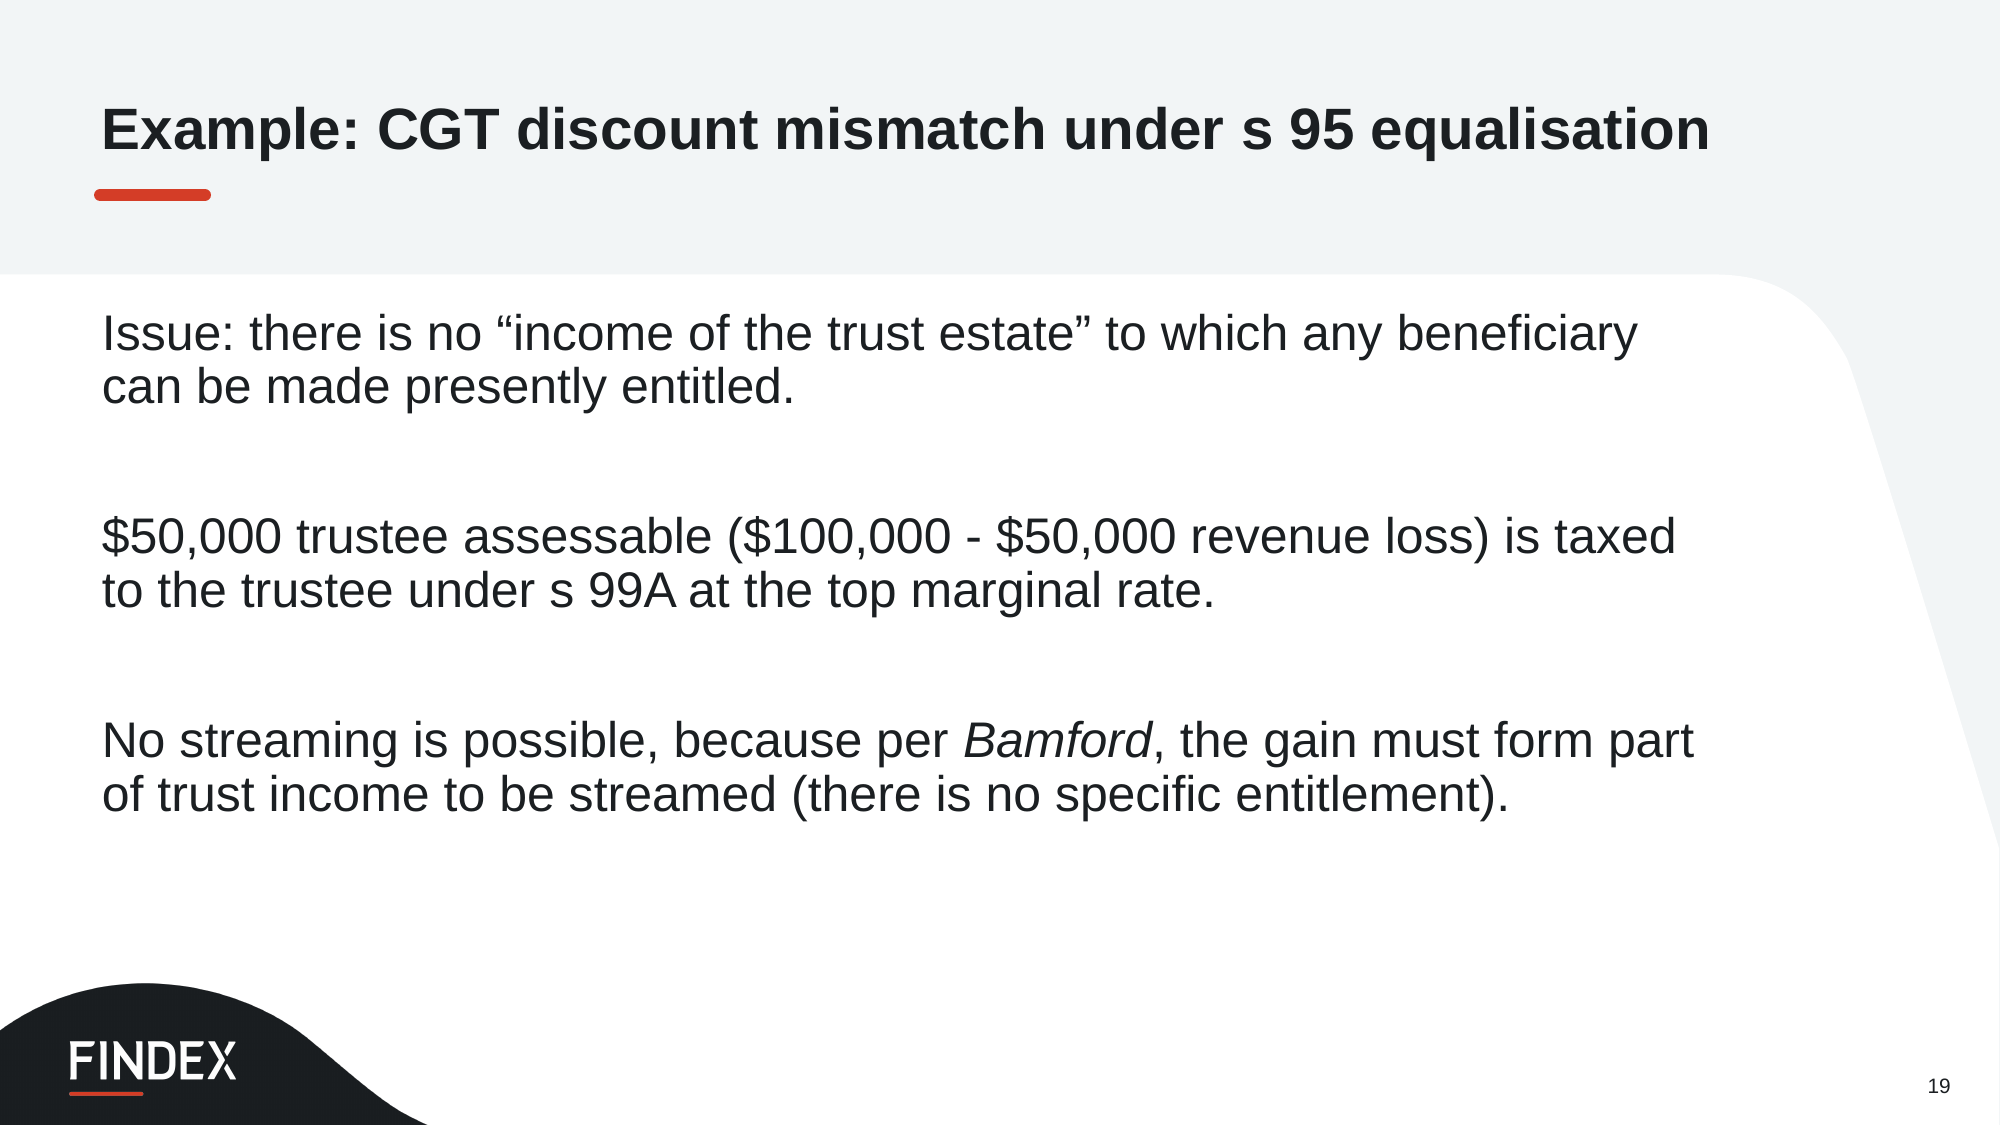

Example: CGT discount mismatch under s 95 equalisation
Issue: there is no “income of the trust estate” to which any beneficiary can be made presently entitled.

$50,000 trustee assessable ($100,000 - $50,000 revenue loss) is taxed to the trustee under s 99A at the top marginal rate.

No streaming is possible, because per Bamford, the gain must form part of trust income to be streamed (there is no specific entitlement).